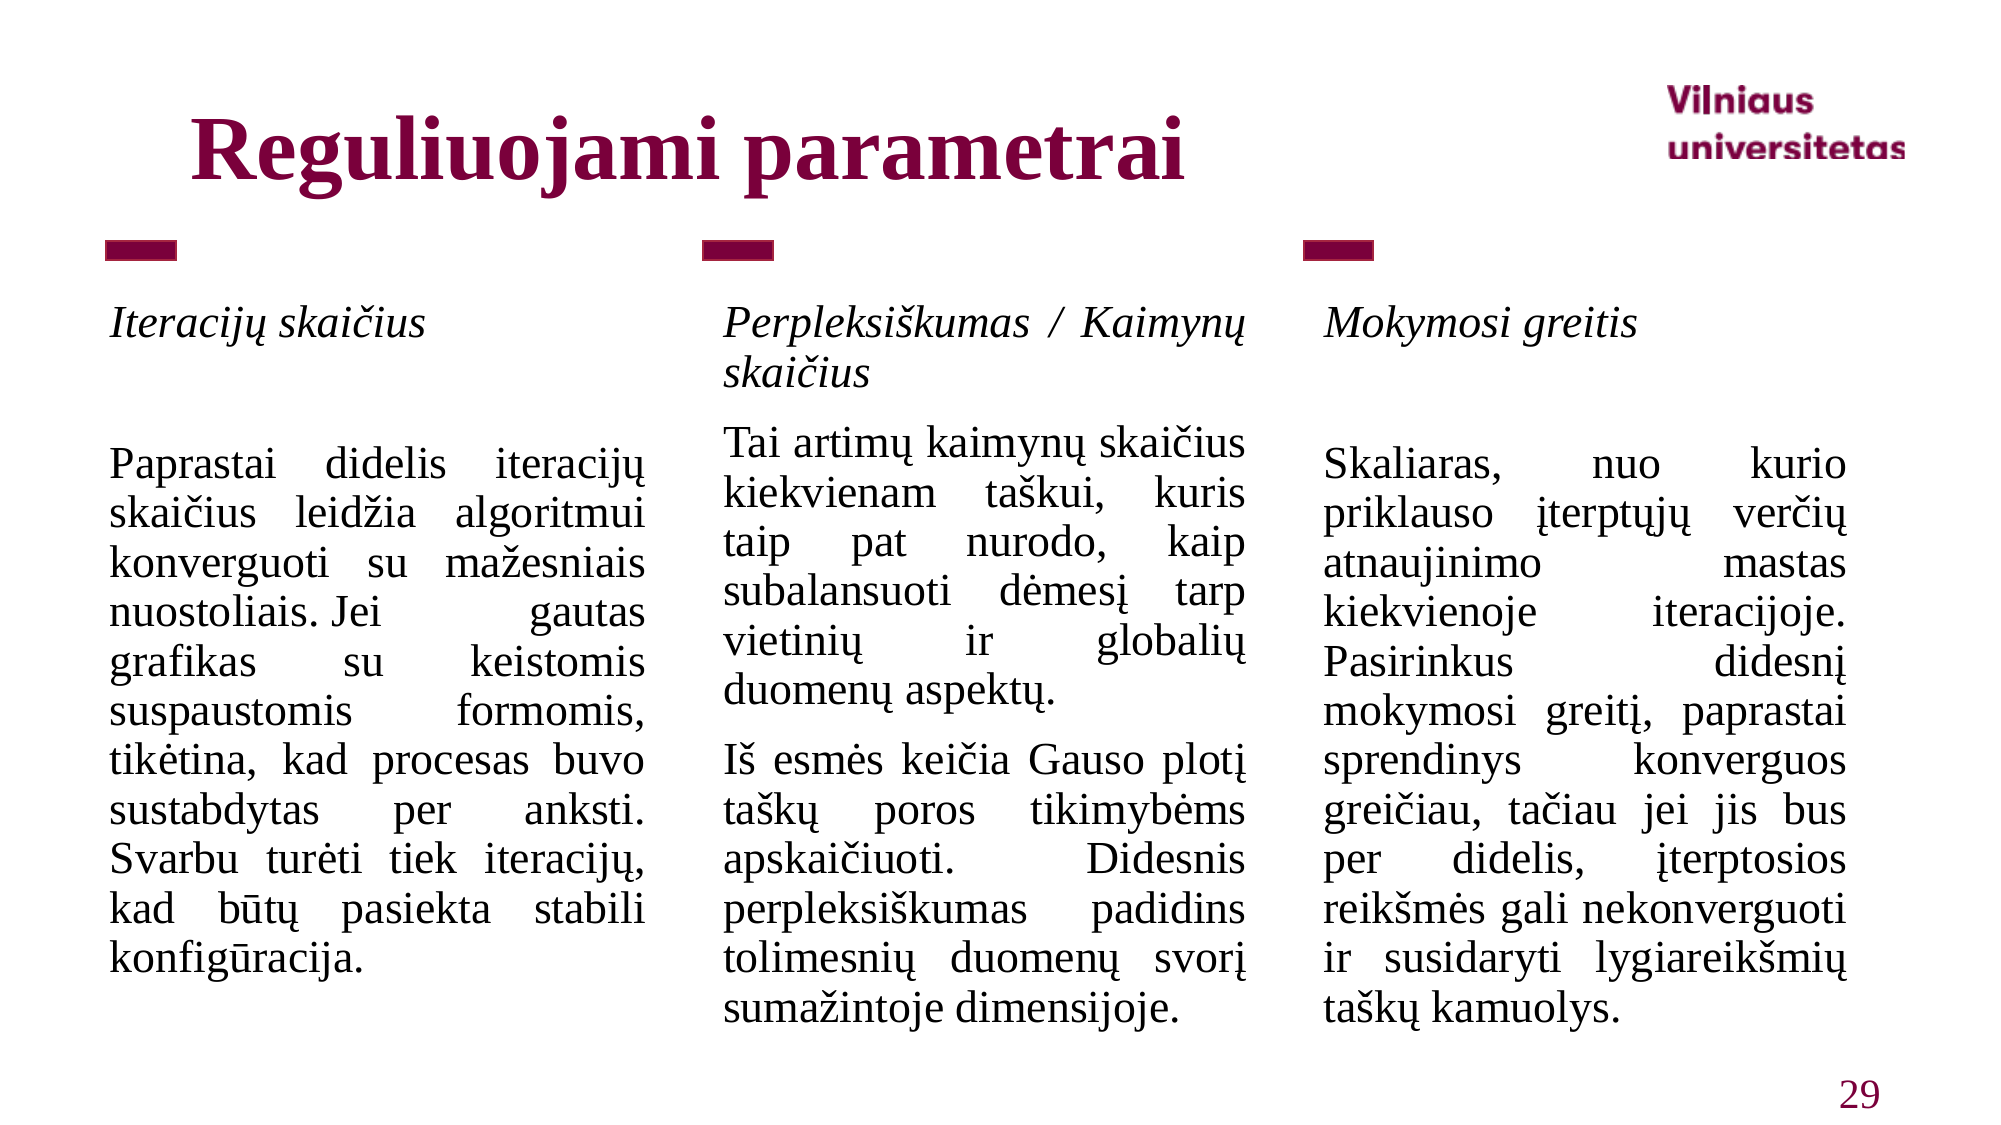

Reguliuojami parametrai
Iteracijų skaičius

Paprastai didelis iteracijų skaičius leidžia algoritmui konverguoti su mažesniais nuostoliais. Jei gautas grafikas su keistomis suspaustomis formomis, tikėtina, kad procesas buvo sustabdytas per anksti. Svarbu turėti tiek iteracijų, kad būtų pasiekta stabili konfigūracija.
Perpleksiškumas / Kaimynų skaičius
Tai artimų kaimynų skaičius kiekvienam taškui, kuris taip pat nurodo, kaip subalansuoti dėmesį tarp vietinių ir globalių duomenų aspektų.
Iš esmės keičia Gauso plotį taškų poros tikimybėms apskaičiuoti. Didesnis perpleksiškumas padidins tolimesnių duomenų svorį sumažintoje dimensijoje.
Mokymosi greitis

Skaliaras, nuo kurio priklauso įterptųjų verčių atnaujinimo mastas kiekvienoje iteracijoje. Pasirinkus didesnį mokymosi greitį, paprastai sprendinys konverguos greičiau, tačiau jei jis bus per didelis, įterptosios reikšmės gali nekonverguoti ir susidaryti lygiareikšmių taškų kamuolys.

29